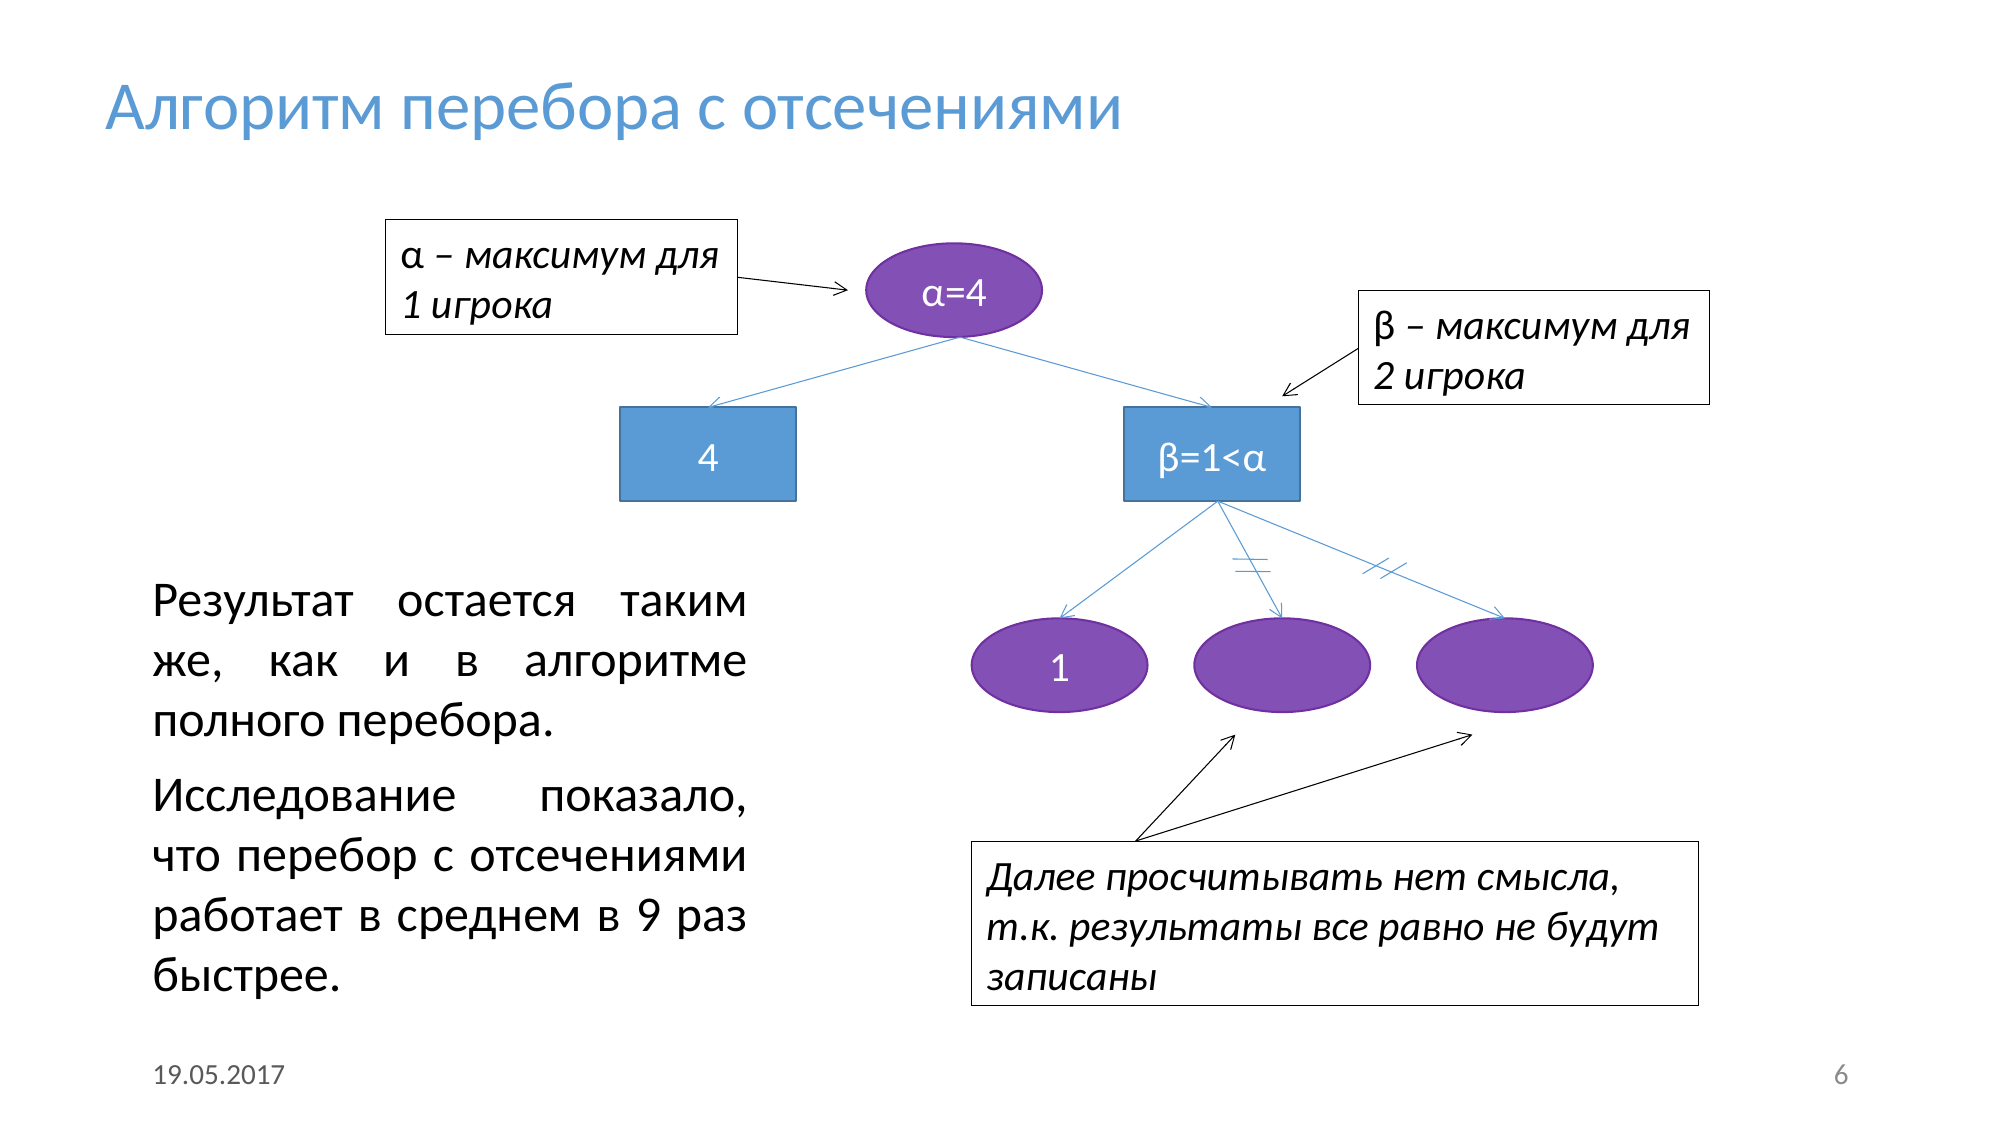

Алгоритм перебора с отсечениями
α – максимум для 1 игрока
α=4
4
β=1<α
1

β – максимум для 2 игрока
Далее просчитывать нет смысла, т.к. результаты все равно не будут записаны
Результат остается таким же, как и в алгоритме полного перебора.
Исследование показало, что перебор с отсечениями работает в среднем в 9 раз быстрее.
19.05.2017
6